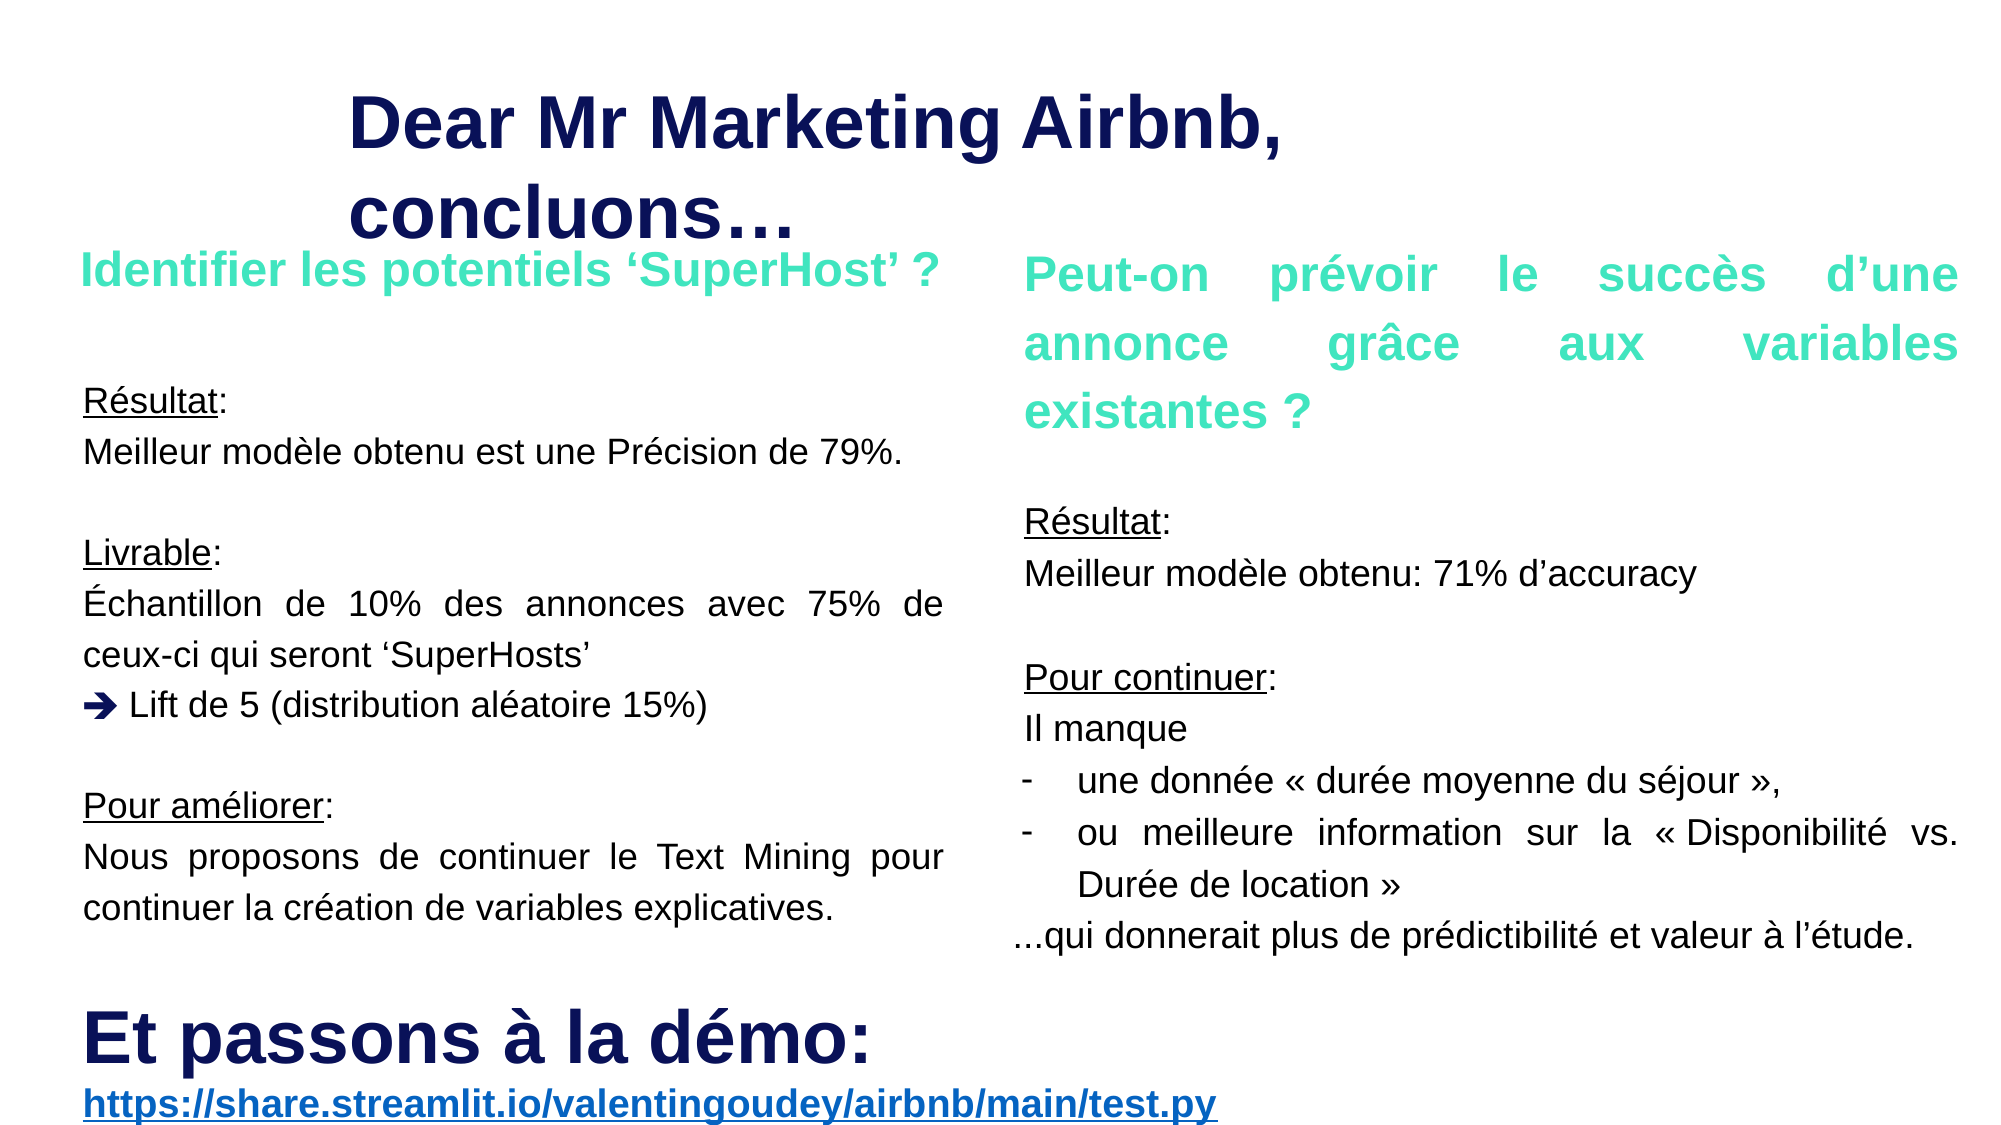

Dear Mr Marketing Airbnb, concluons…
Peut-on prévoir le succès d’une annonce grâce aux variables existantes ?

Résultat:
Meilleur modèle obtenu: 71% d’accuracy

Pour continuer:
Il manque
une donnée « durée moyenne du séjour »,
ou meilleure information sur la « Disponibilité vs. Durée de location »
 ...qui donnerait plus de prédictibilité et valeur à l’étude.
Identifier les potentiels ‘SuperHost’ ?

Résultat:
Meilleur modèle obtenu est une Précision de 79%.

Livrable:
Échantillon de 10% des annonces avec 75% de ceux-ci qui seront ‘SuperHosts’
Lift de 5 (distribution aléatoire 15%)

Pour améliorer:
Nous proposons de continuer le Text Mining pour continuer la création de variables explicatives.
Et passons à la démo: https://share.streamlit.io/valentingoudey/airbnb/main/test.py